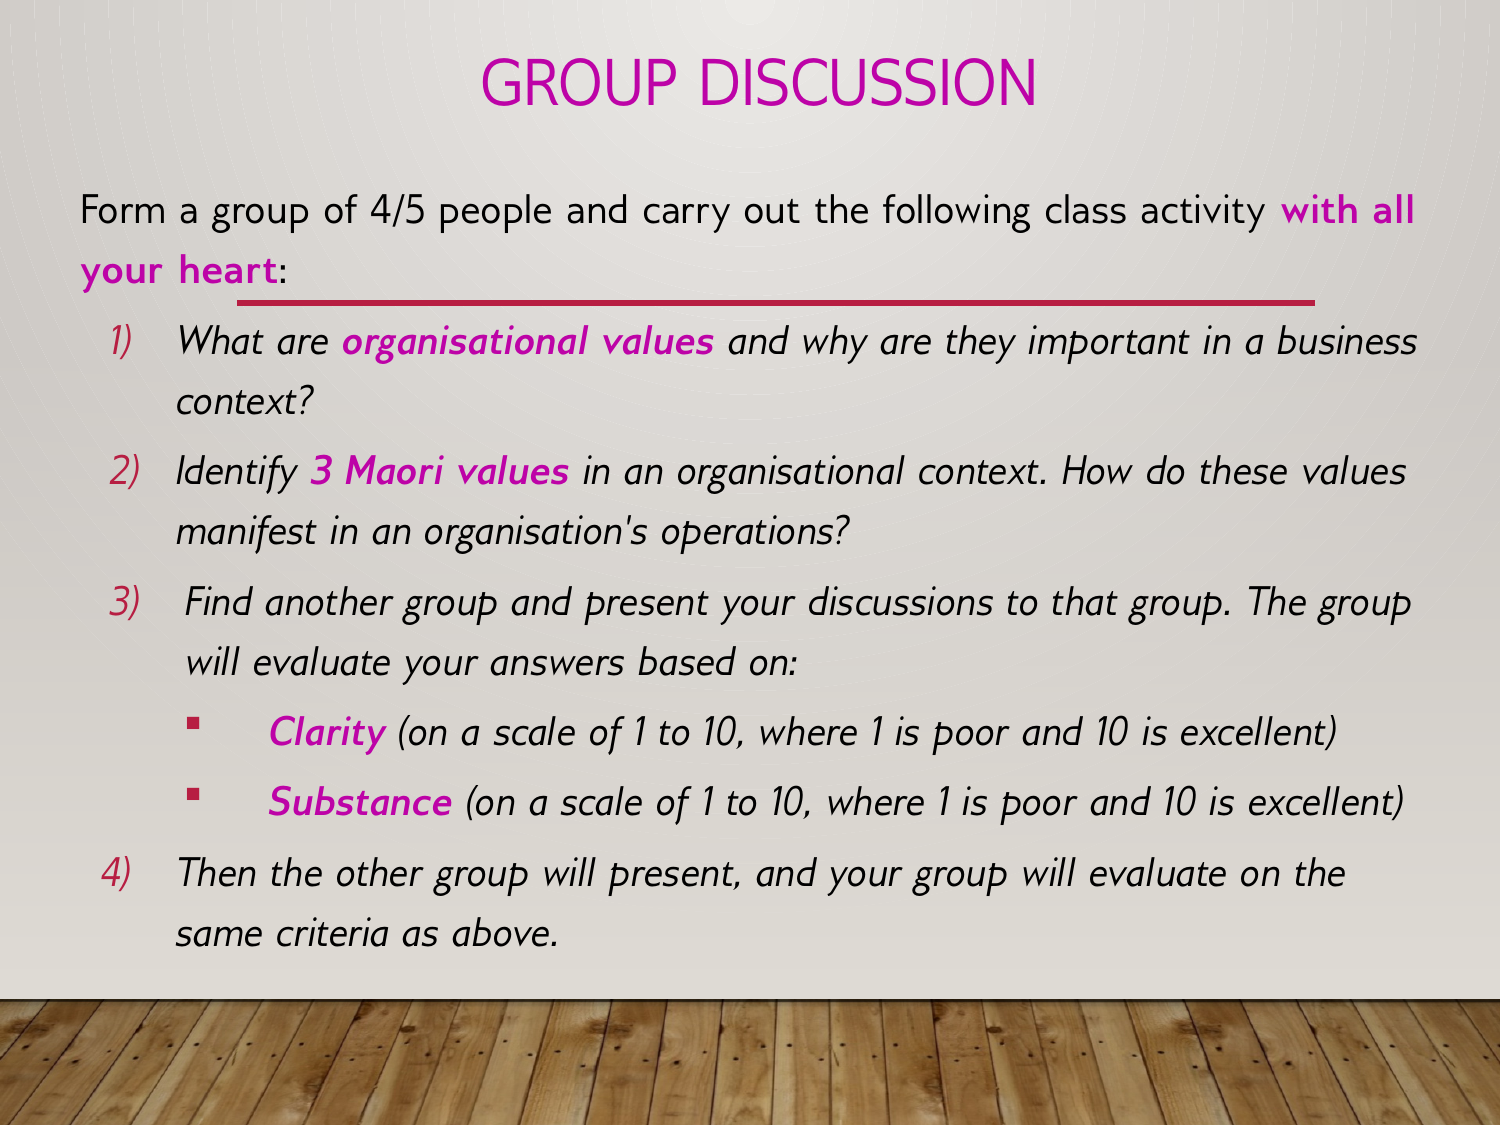

# group discussion
Form a group of 4/5 people and carry out the following class activity with all your heart:
What are organisational values and why are they important in a business context?
Identify 3 Maori values in an organisational context. How do these values manifest in an organisation's operations?
Find another group and present your discussions to that group. The group will evaluate your answers based on:
Clarity (on a scale of 1 to 10, where 1 is poor and 10 is excellent)
Substance (on a scale of 1 to 10, where 1 is poor and 10 is excellent)
Then the other group will present, and your group will evaluate on the same criteria as above.